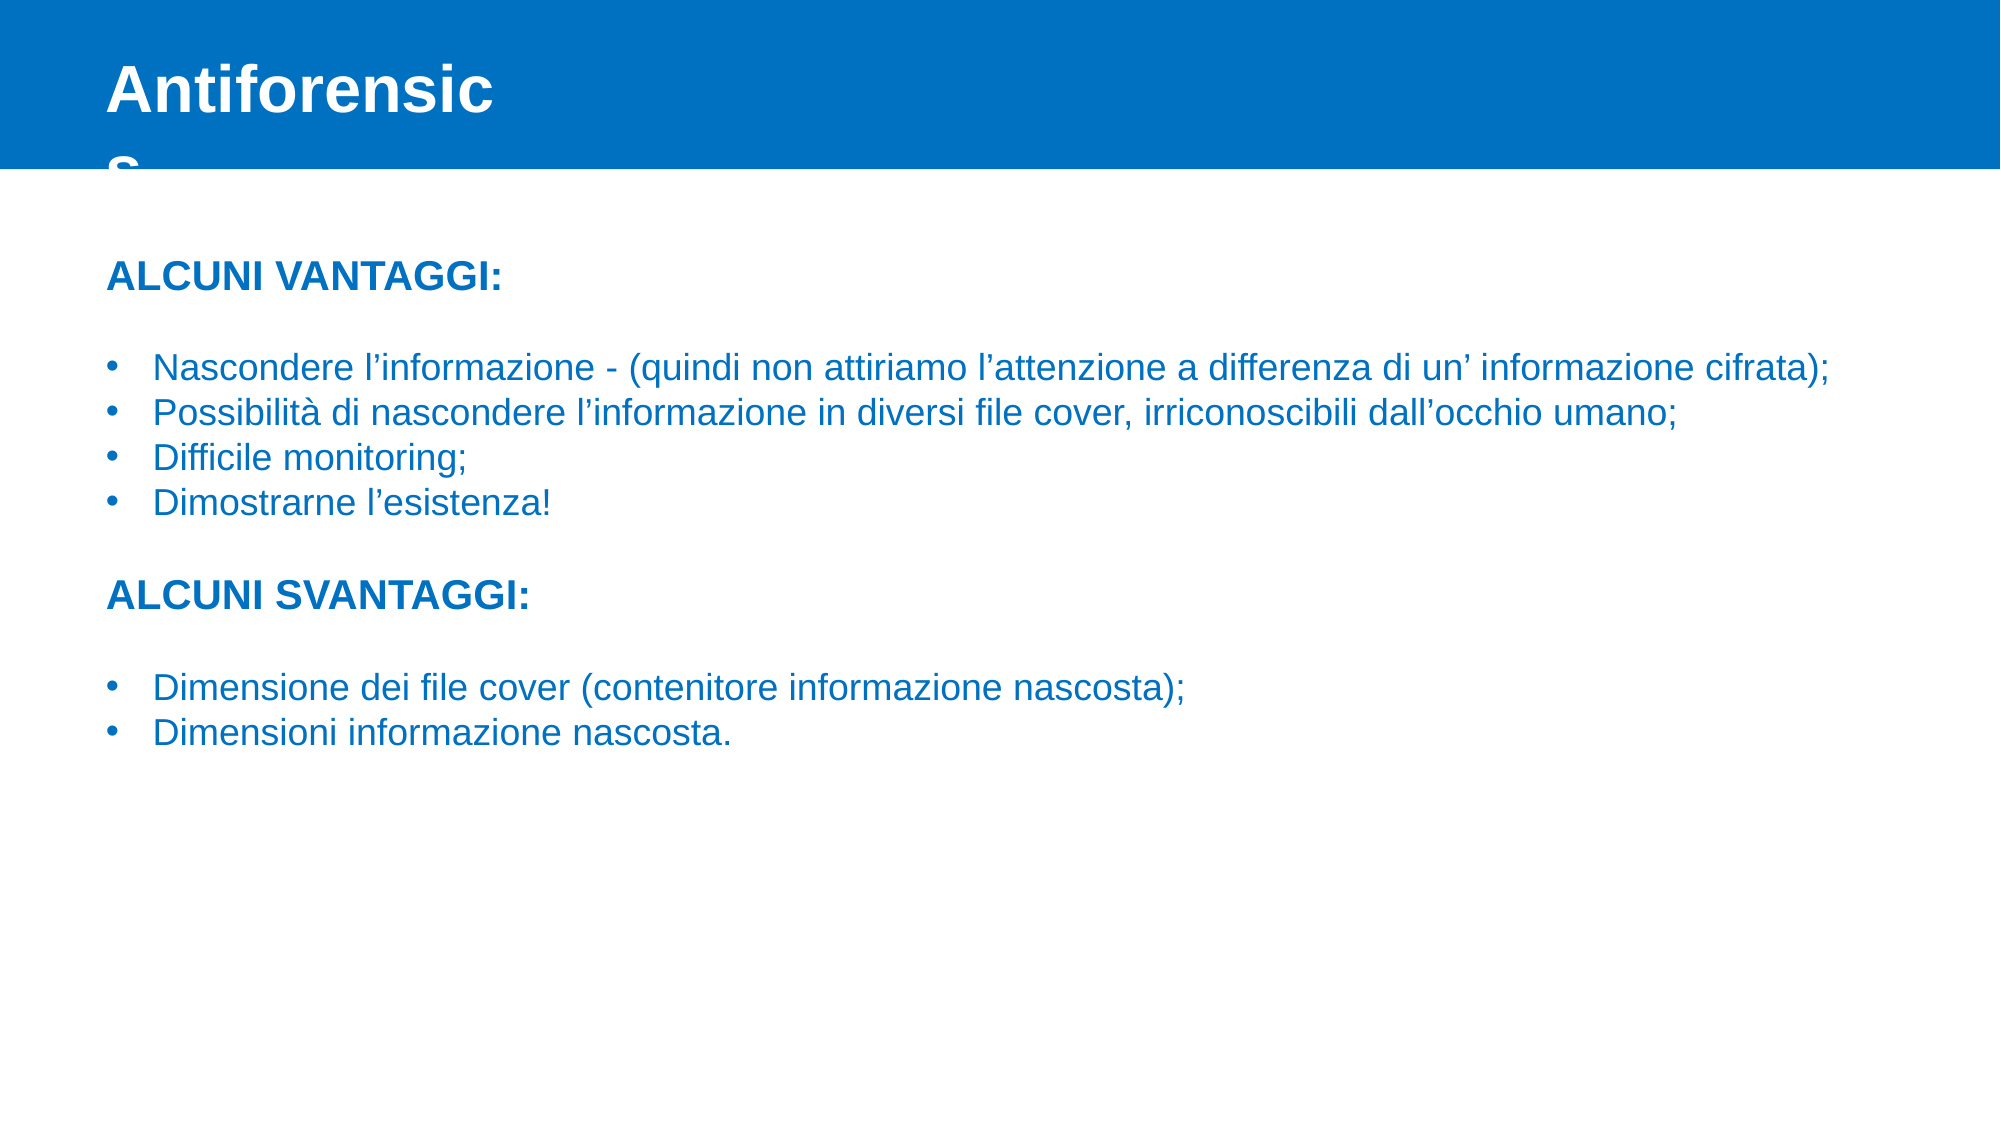

Antiforensics
ALCUNI VANTAGGI:

Nascondere l’informazione - (quindi non attiriamo l’attenzione a differenza di un’ informazione cifrata);
Possibilità di nascondere l’informazione in diversi file cover, irriconoscibili dall’occhio umano;
Difficile monitoring;
Dimostrarne l’esistenza!

ALCUNI SVANTAGGI:

Dimensione dei file cover (contenitore informazione nascosta);
Dimensioni informazione nascosta.